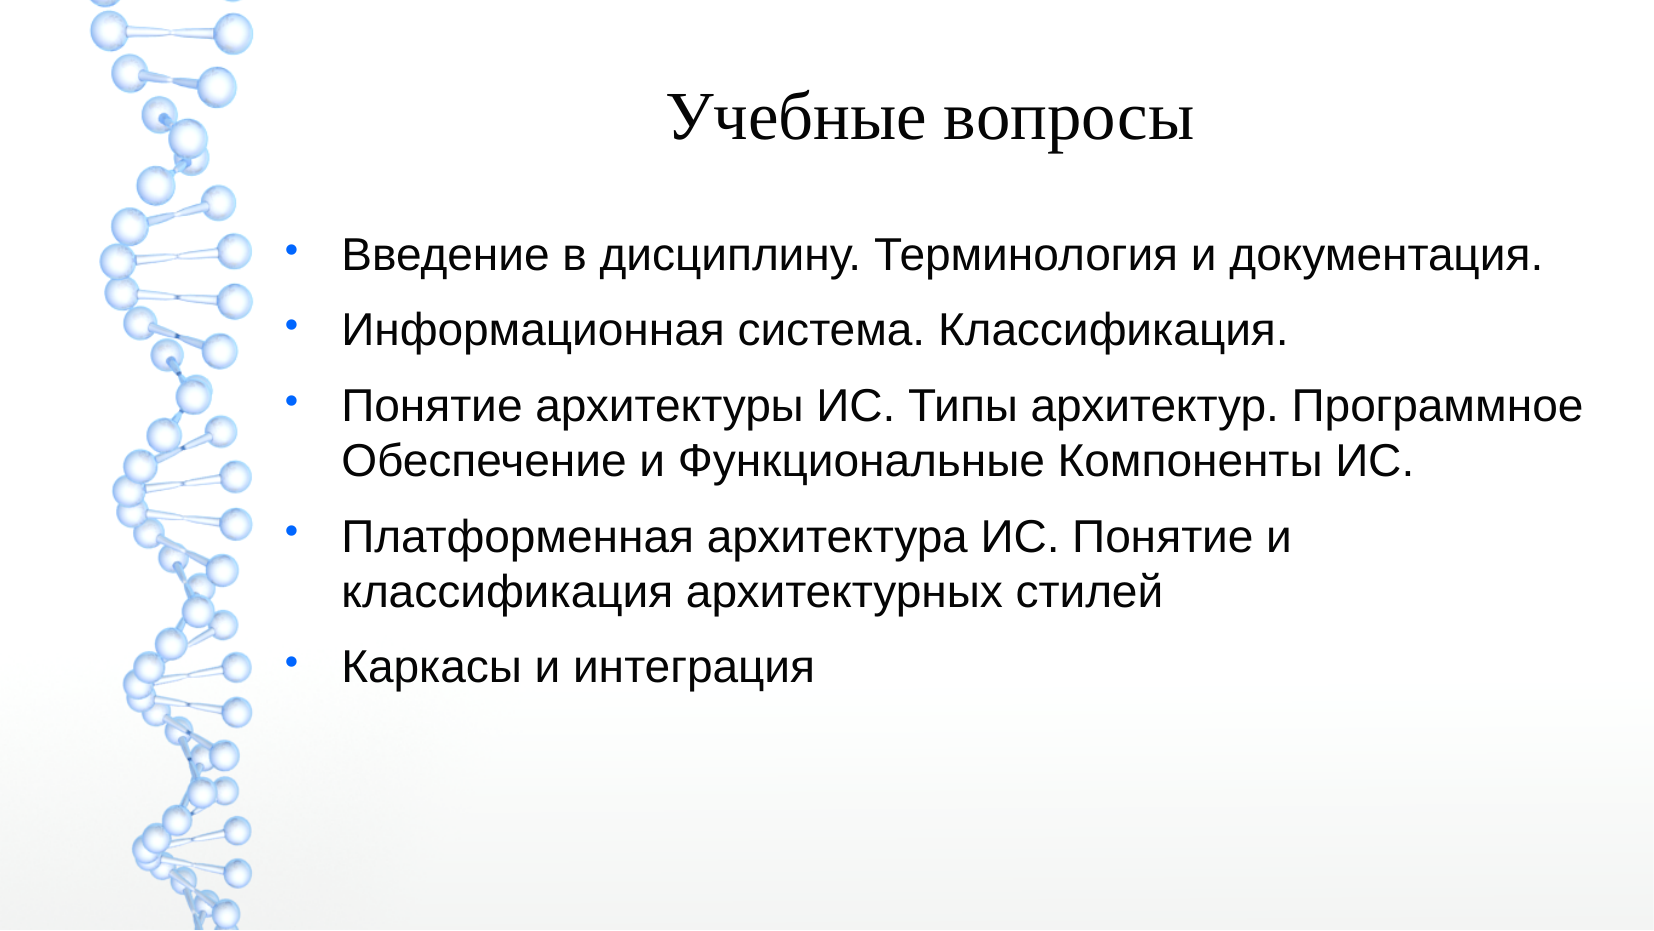

Учебные вопросы
Введение в дисциплину. Терминология и документация.
Информационная система. Классификация.
Понятие архитектуры ИС. Типы архитектур. Программное Обеспечение и Функциональные Компоненты ИС.
Платформенная архитектура ИС. Понятие и классификация архитектурных стилей
Каркасы и интеграция